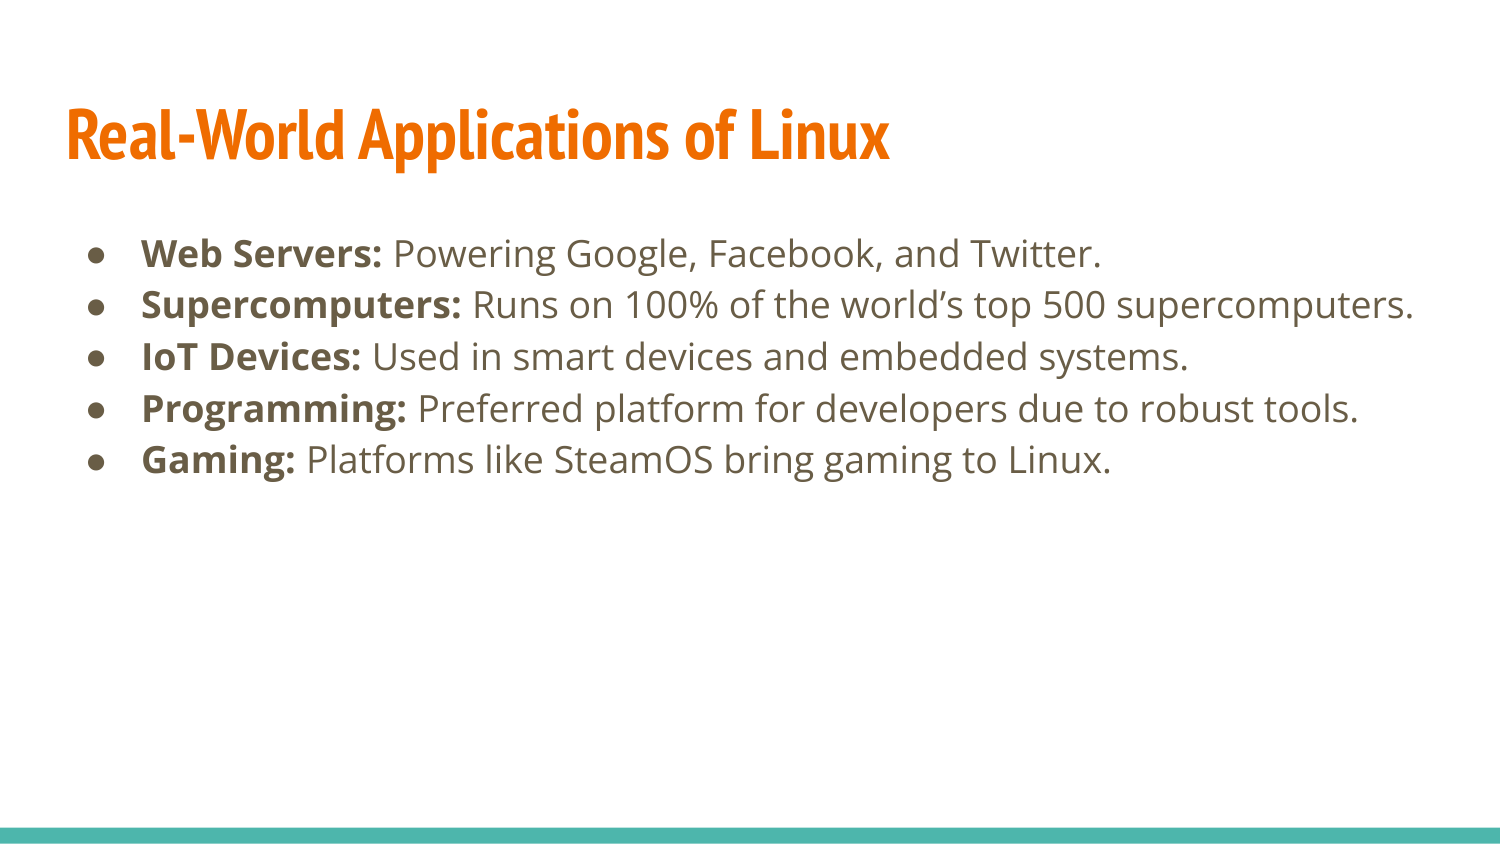

# Real-World Applications of Linux
Web Servers: Powering Google, Facebook, and Twitter.
Supercomputers: Runs on 100% of the world’s top 500 supercomputers.
IoT Devices: Used in smart devices and embedded systems.
Programming: Preferred platform for developers due to robust tools.
Gaming: Platforms like SteamOS bring gaming to Linux.